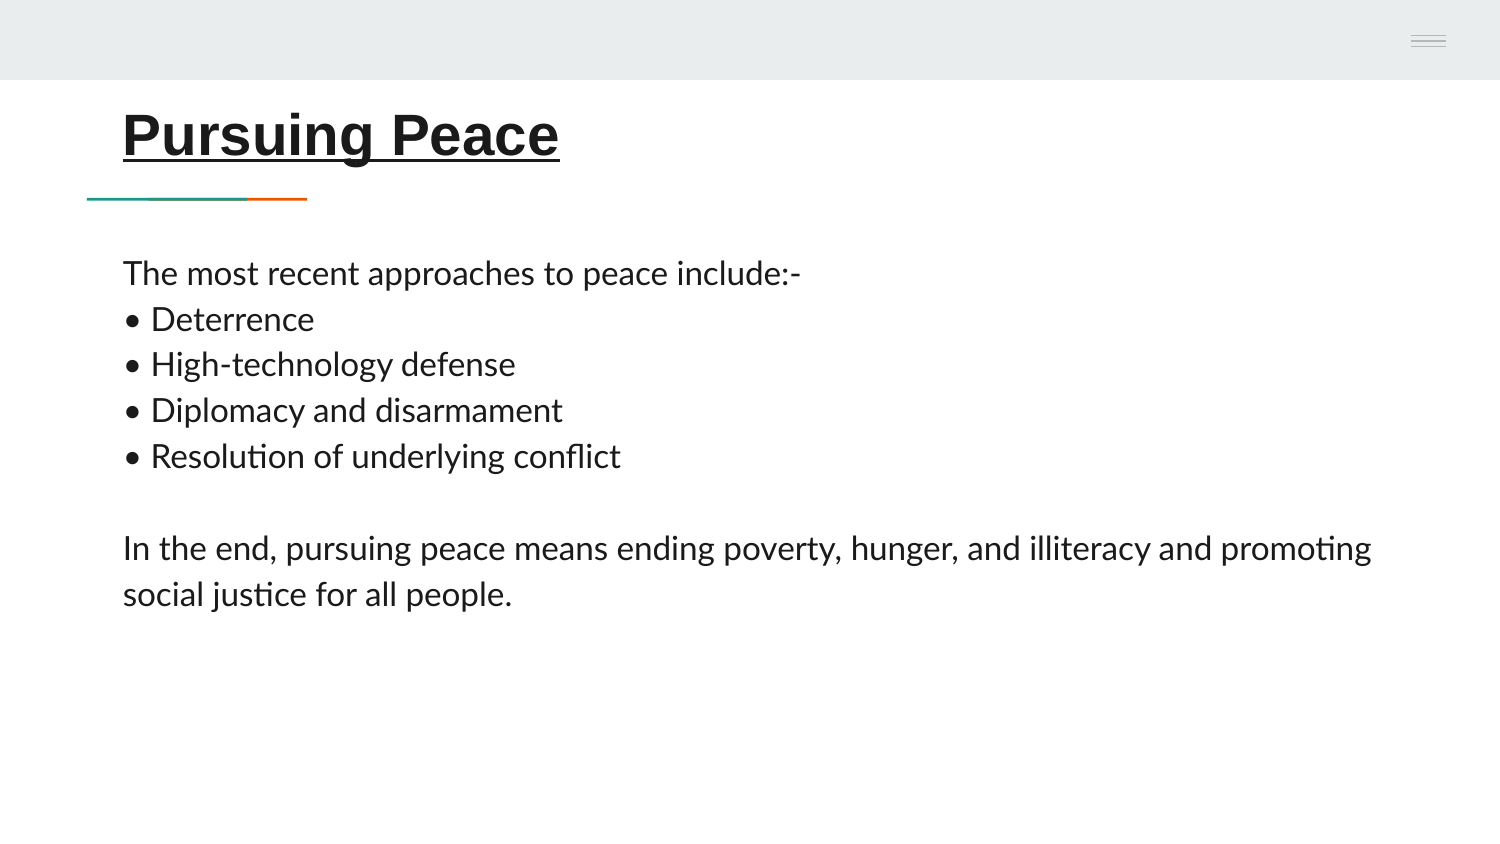

# Pursuing Peace
The most recent approaches to peace include:-
• Deterrence
• High-technology defense
• Diplomacy and disarmament
• Resolution of underlying conflict

In the end, pursuing peace means ending poverty, hunger, and illiteracy and promoting social justice for all people.